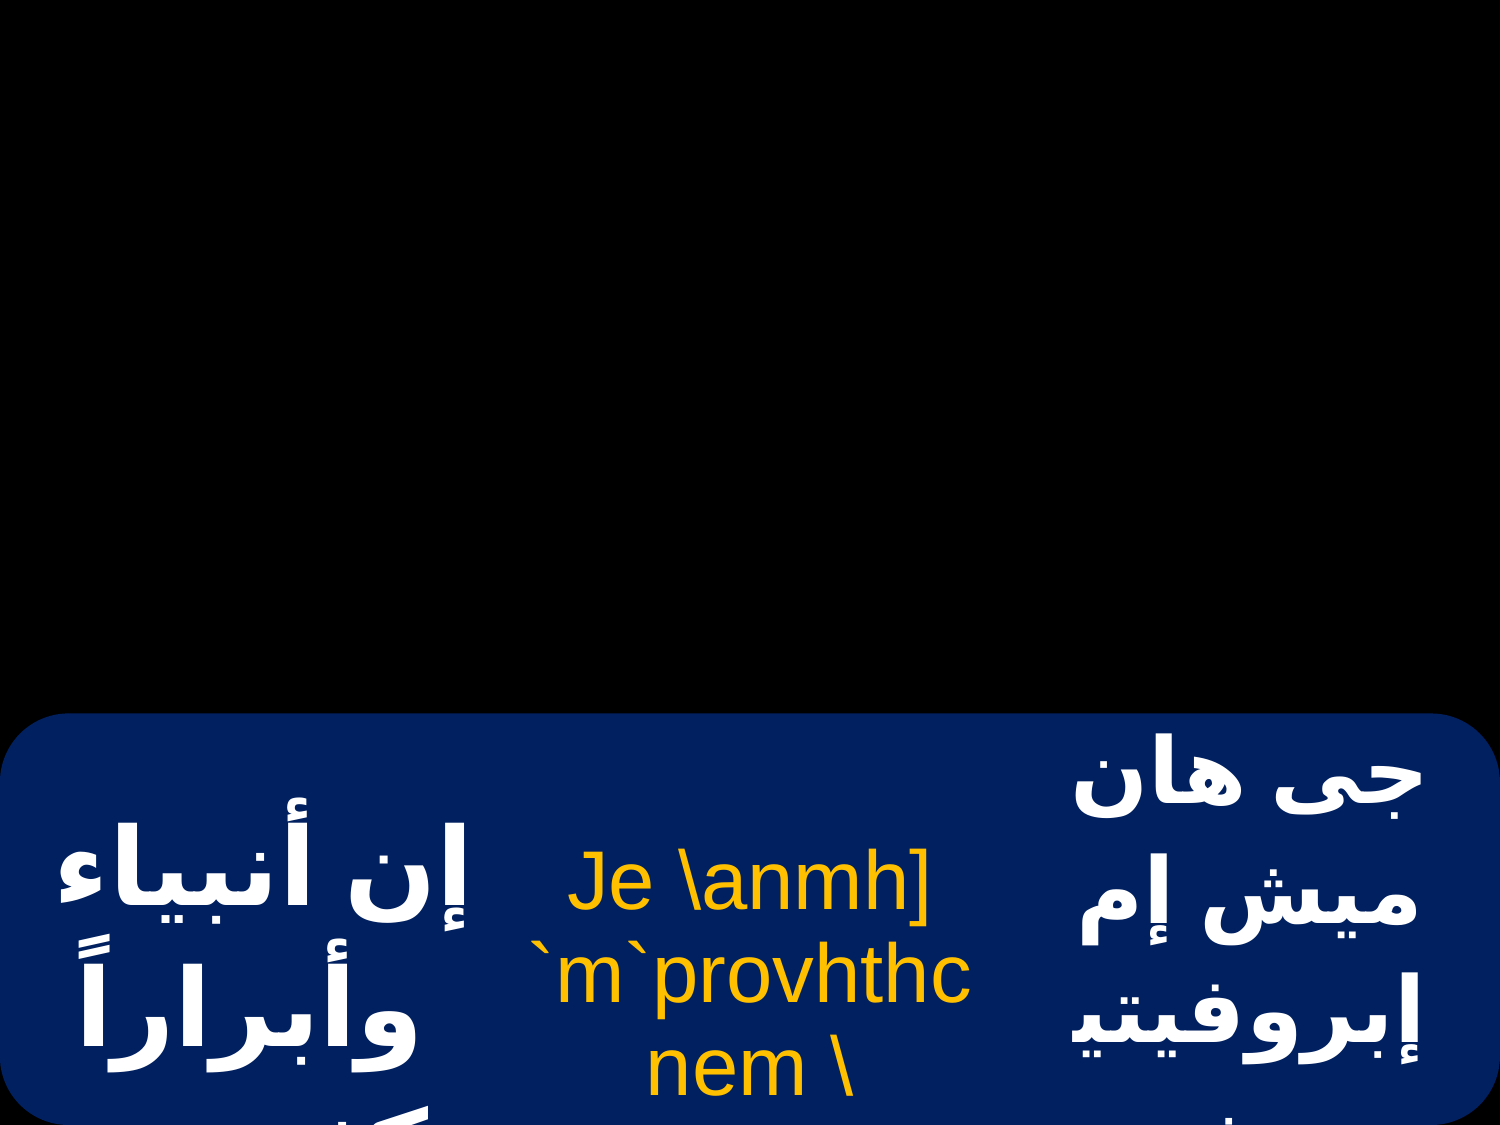

| إن أنبياء وأبراراً كثيرين | Je \anmh] `m`provhthc nem \an`qmhi | جى هان ميش إم إبروفيتيس نيم هان إثمى |
| --- | --- | --- |